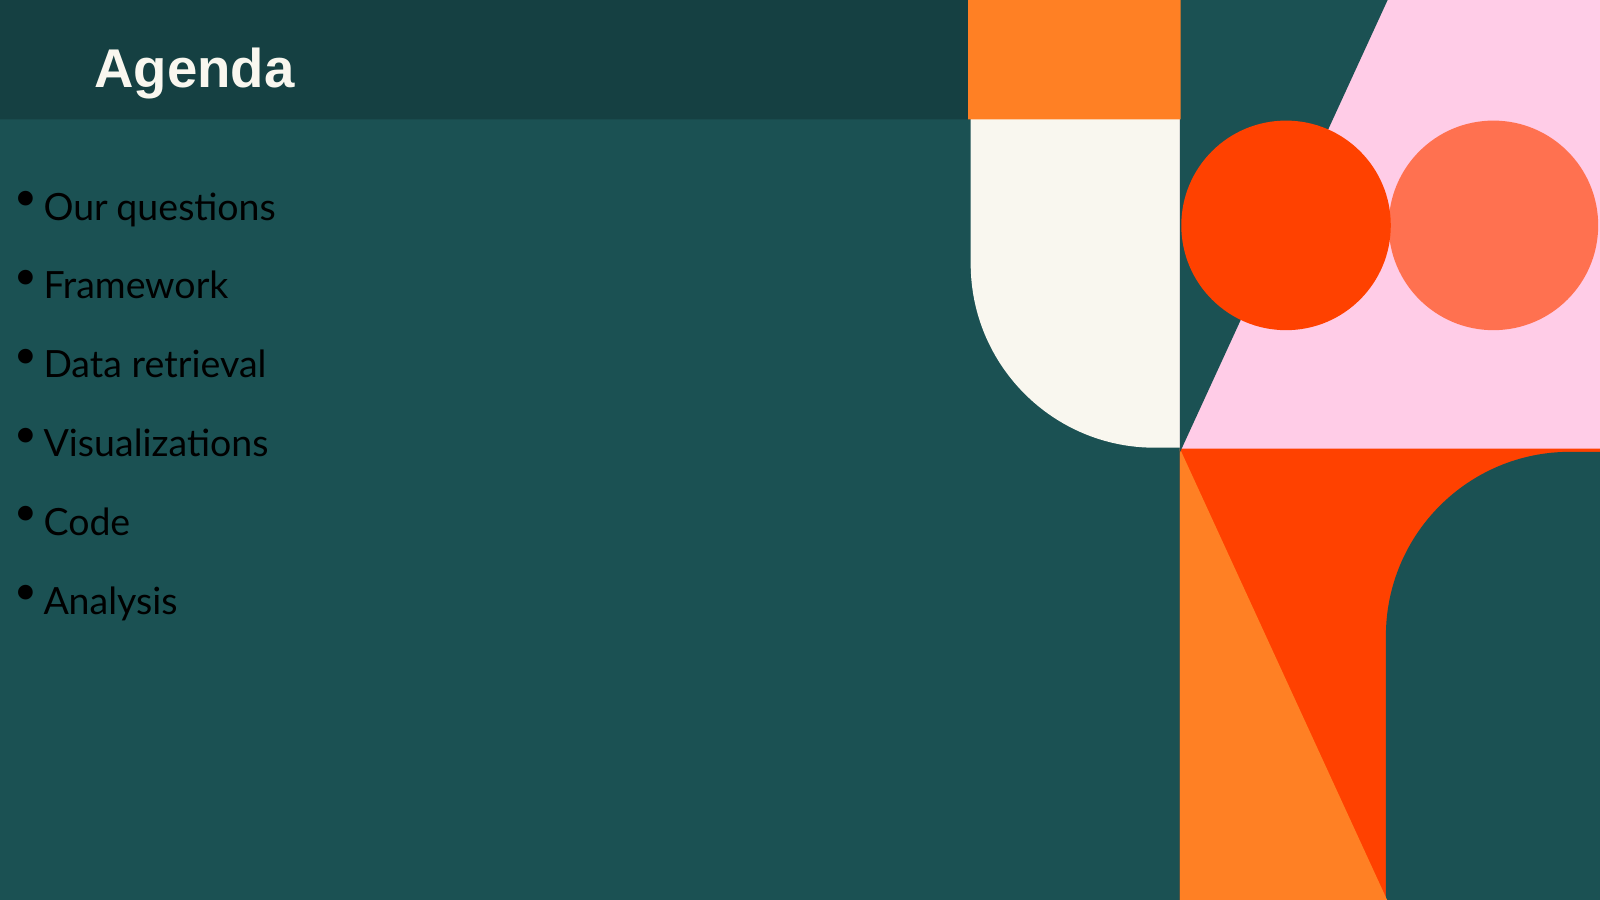

Agenda

Our questions
Framework
Data retrieval
Visualizations
Code
Analysis